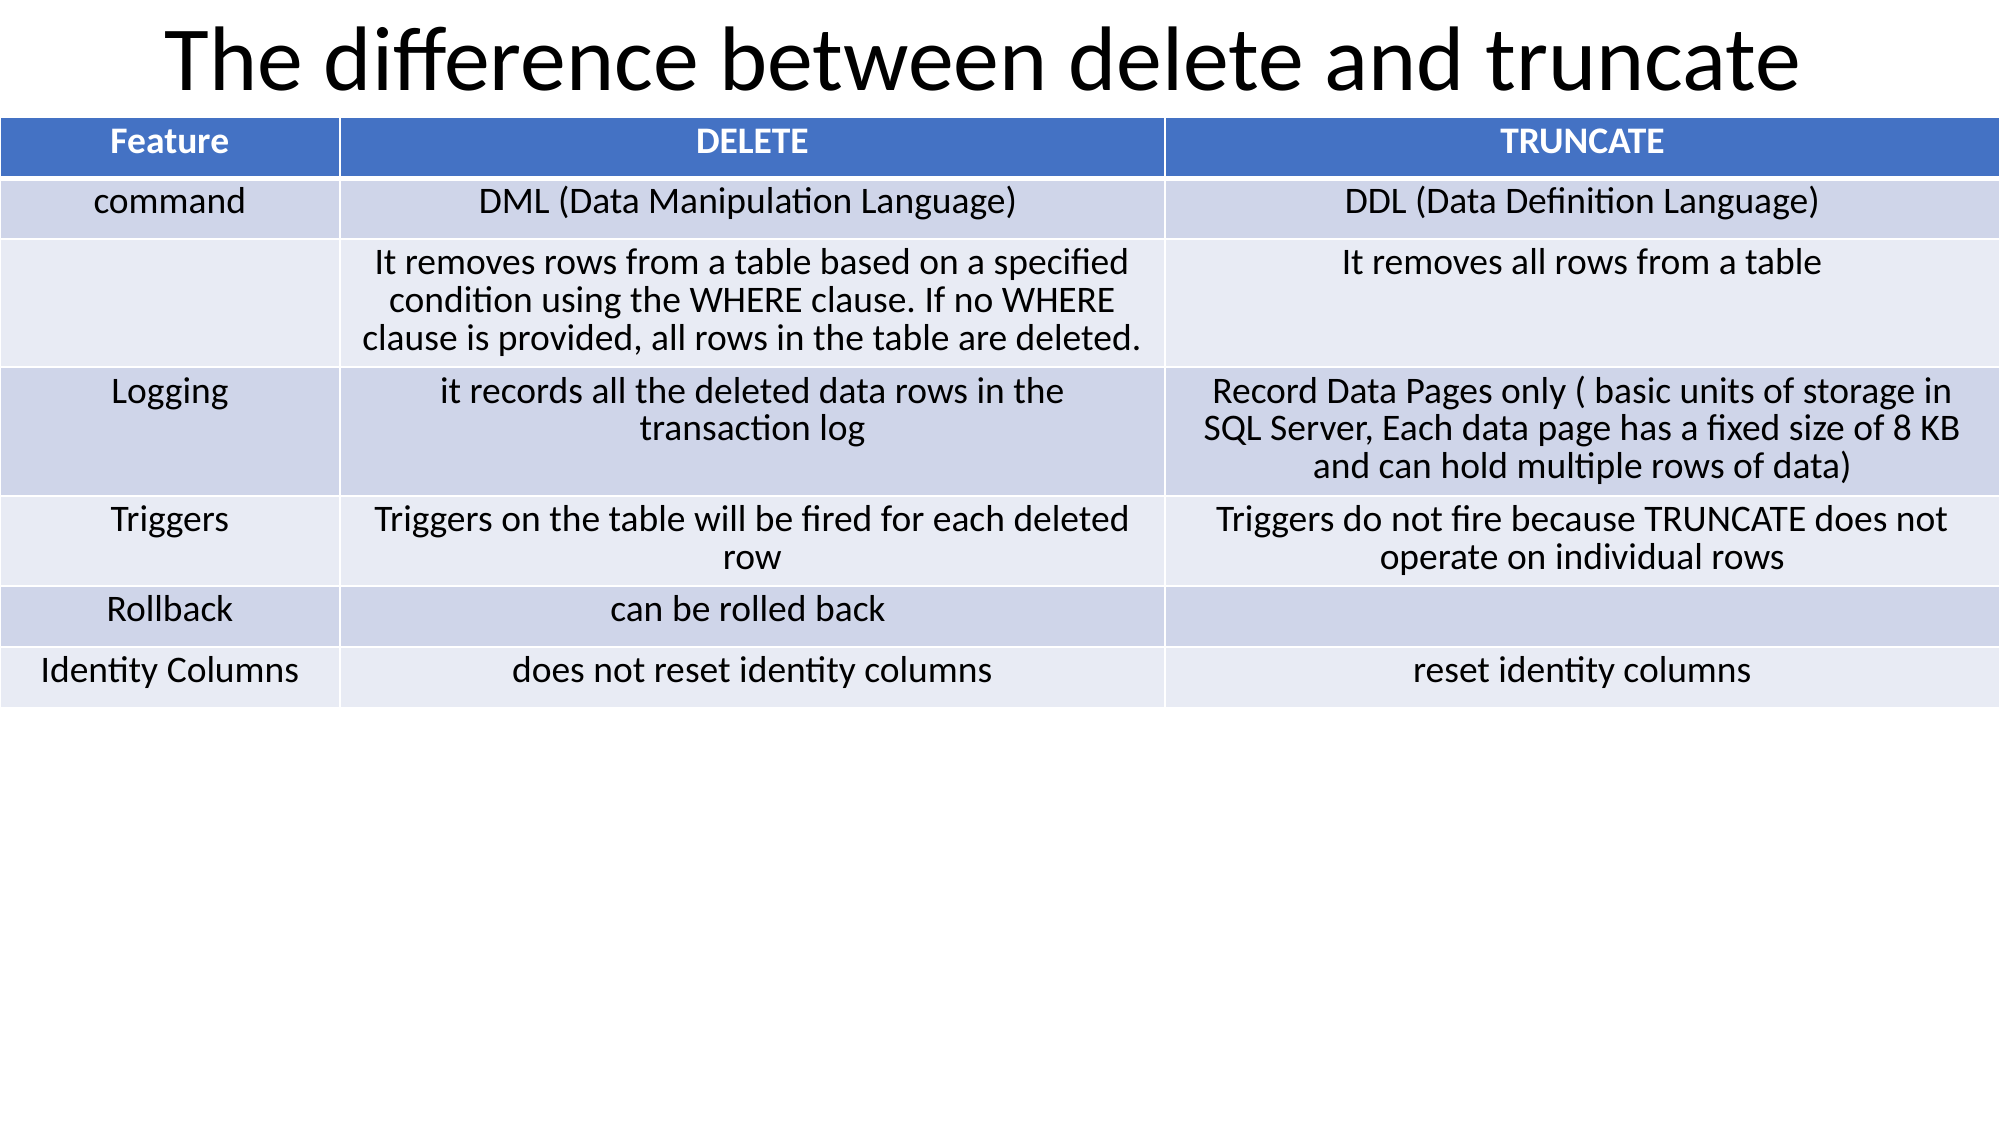

# The difference between delete and truncate
| Feature | DELETE | TRUNCATE |
| --- | --- | --- |
| command | DML (Data Manipulation Language) | DDL (Data Definition Language) |
|  | It removes rows from a table based on a specified condition using the WHERE clause. If no WHERE clause is provided, all rows in the table are deleted. | It removes all rows from a table |
| Logging | it records all the deleted data rows in the transaction log | Record Data Pages only ( basic units of storage in SQL Server, Each data page has a fixed size of 8 KB and can hold multiple rows of data) |
| Triggers | Triggers on the table will be fired for each deleted row | Triggers do not fire because TRUNCATE does not operate on individual rows |
| Rollback | can be rolled back |  |
| Identity Columns | does not reset identity columns | reset identity columns |